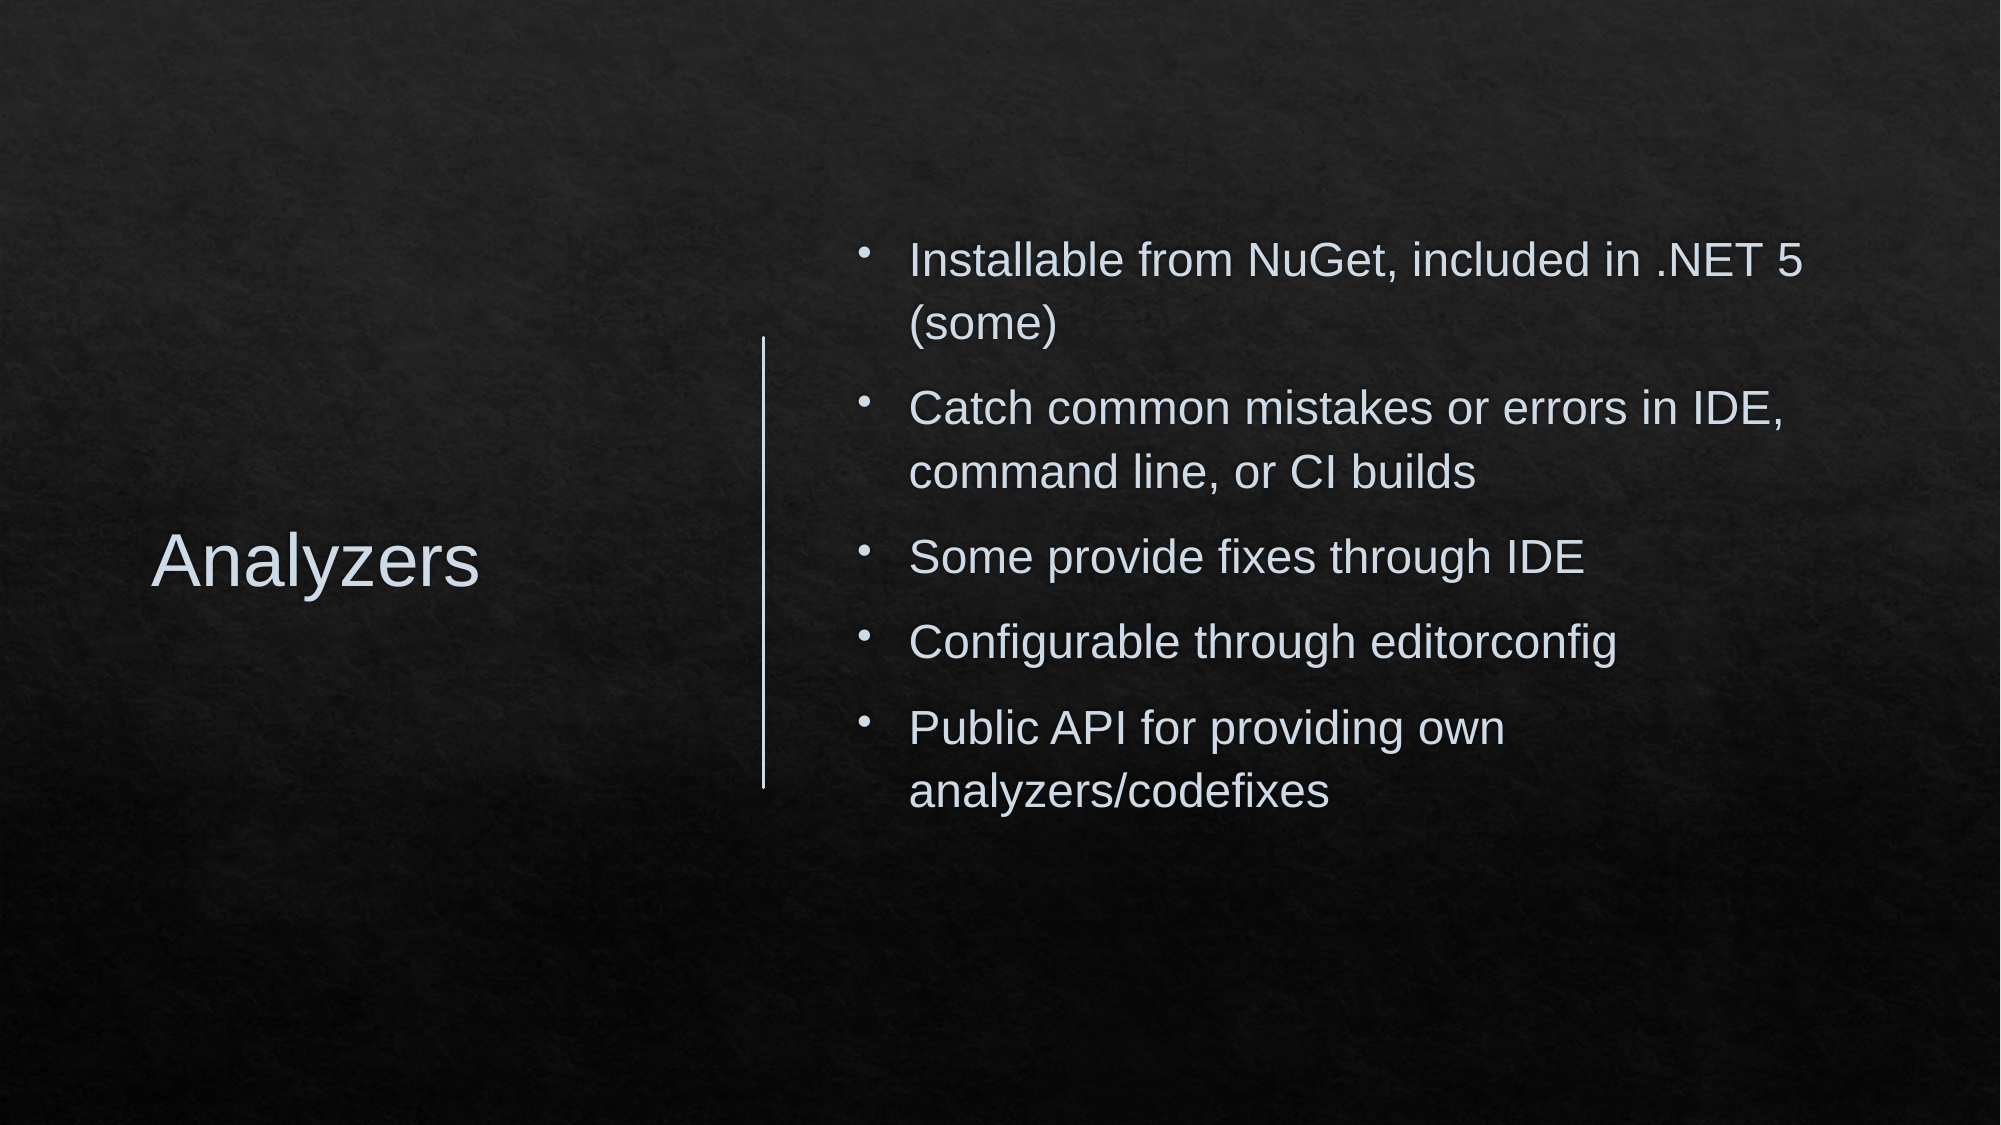

# Analyzers
Installable from NuGet, included in .NET 5 (some)
Catch common mistakes or errors in IDE, command line, or CI builds
Some provide fixes through IDE
Configurable through editorconfig
Public API for providing own analyzers/codefixes